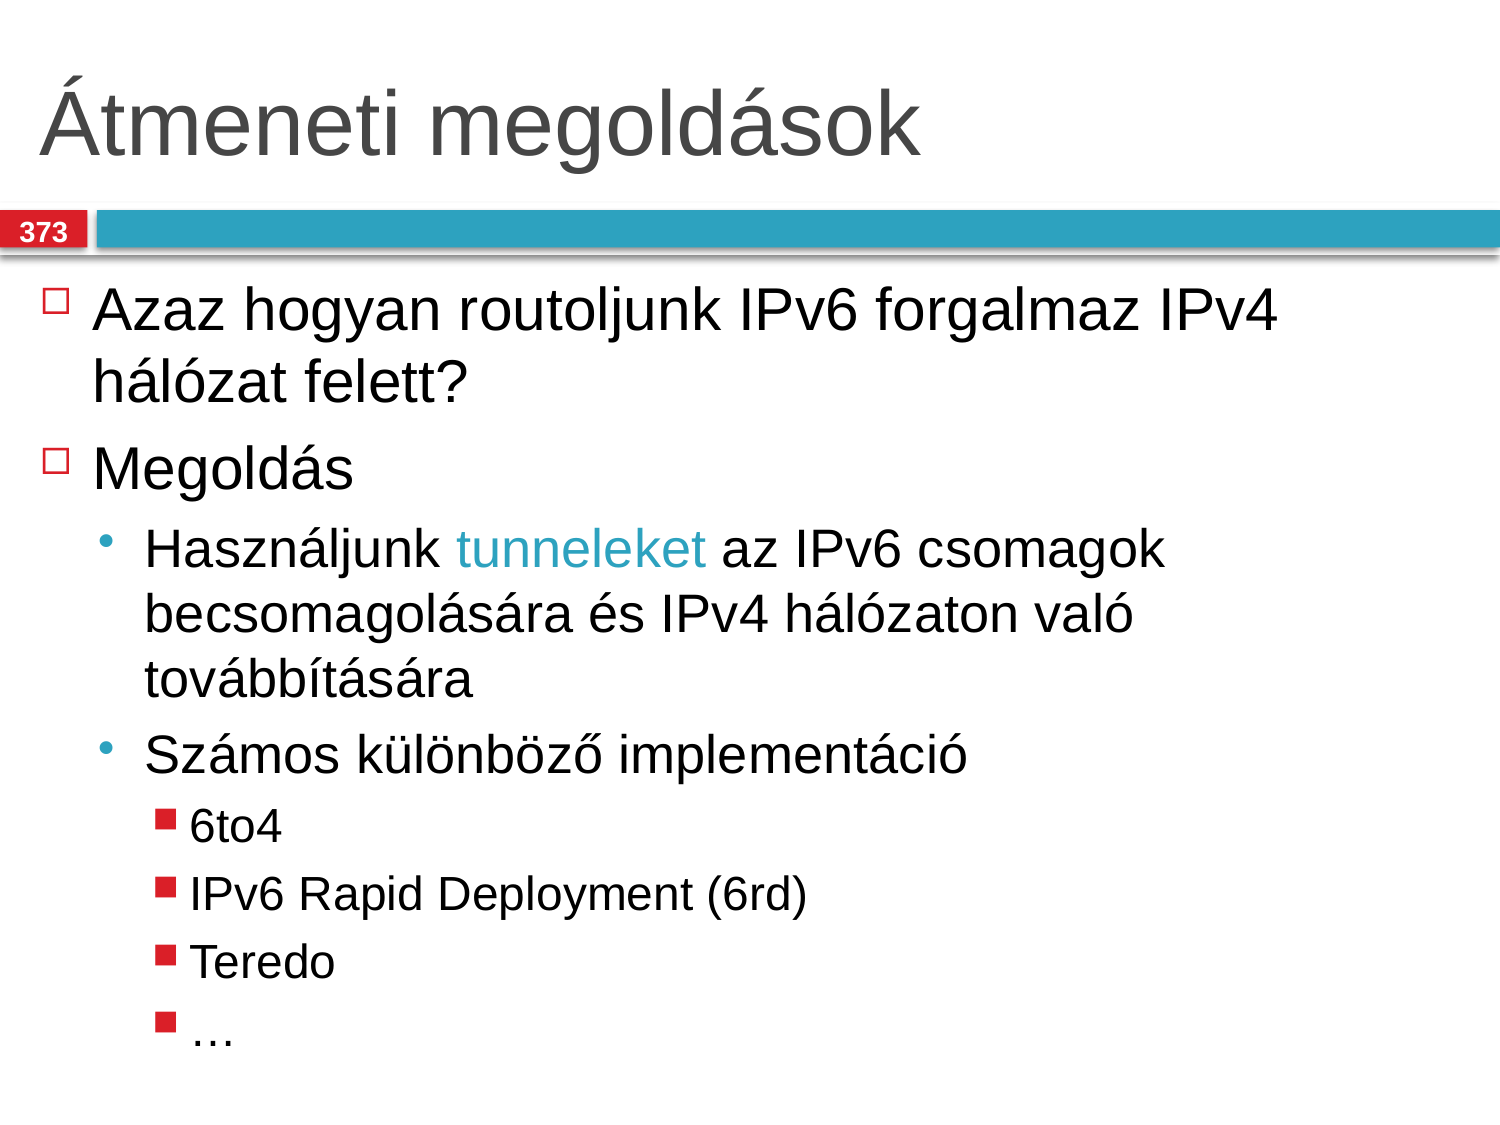

# Átmeneti megoldások
373
Azaz hogyan routoljunk IPv6 forgalmaz IPv4 hálózat felett?
Megoldás
Használjunk tunneleket az IPv6 csomagok becsomagolására és IPv4 hálózaton való továbbítására
Számos különböző implementáció
6to4
IPv6 Rapid Deployment (6rd)
Teredo
…